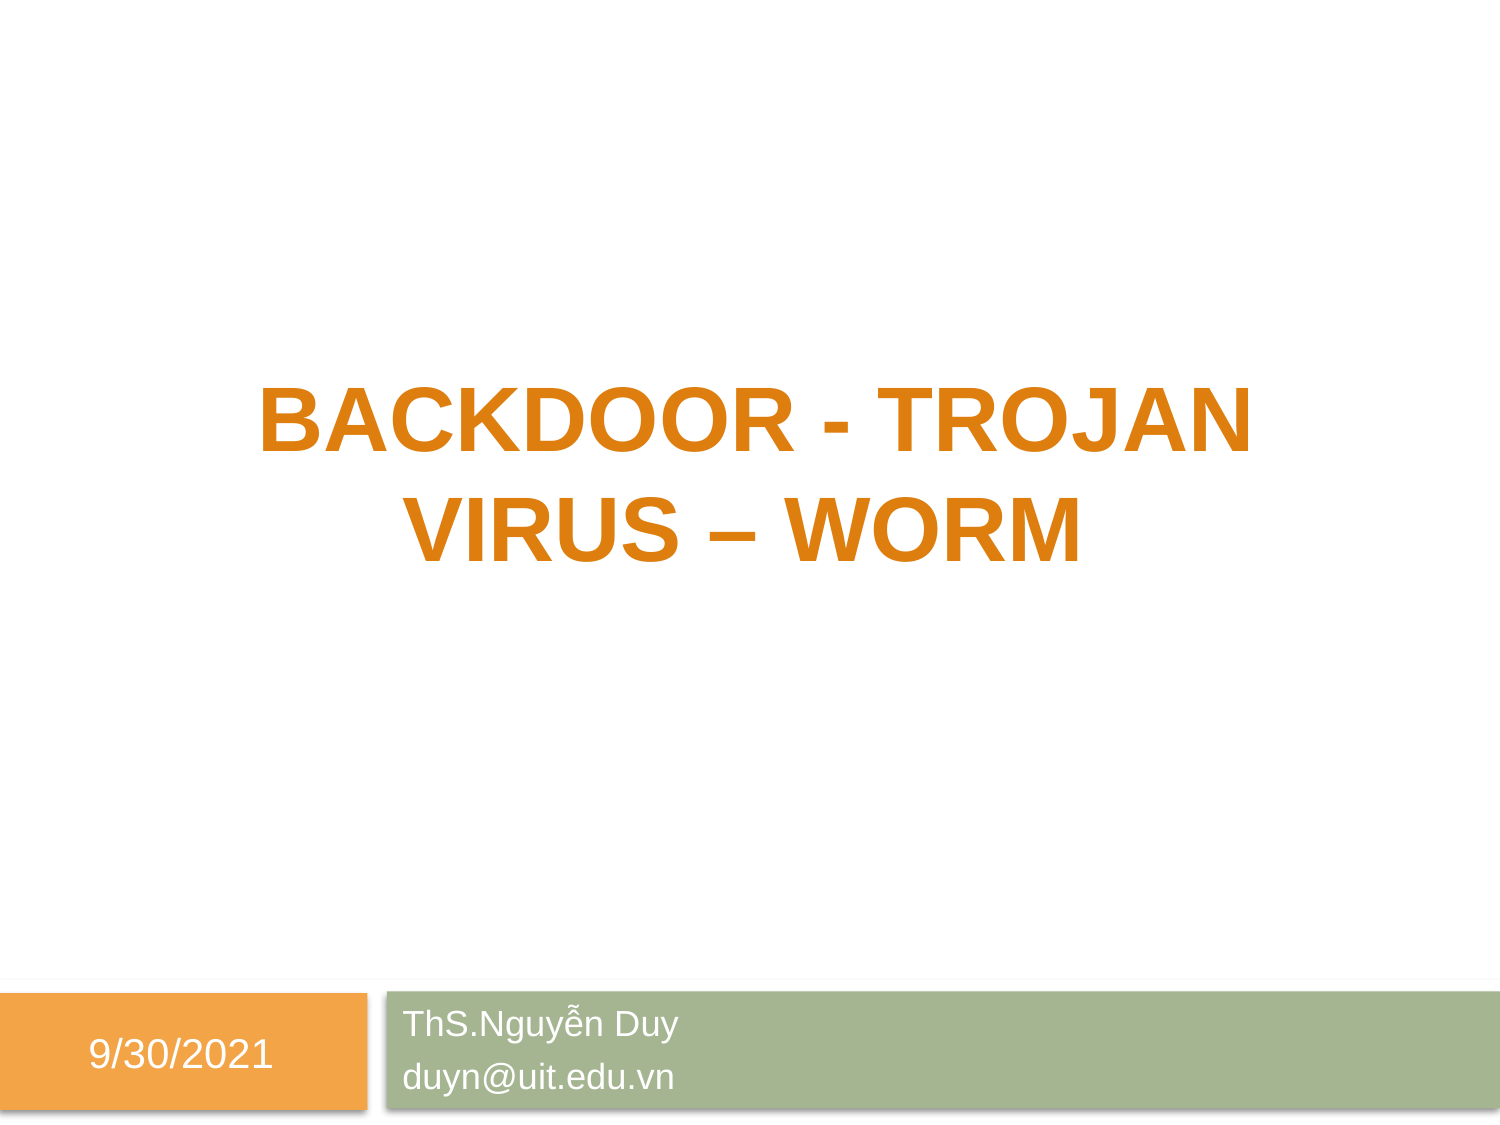

# BACKDOOR - TROJAN VIRUS – WORM
ThS.Nguyễn Duy
duyn@uit.edu.vn
9/30/2021